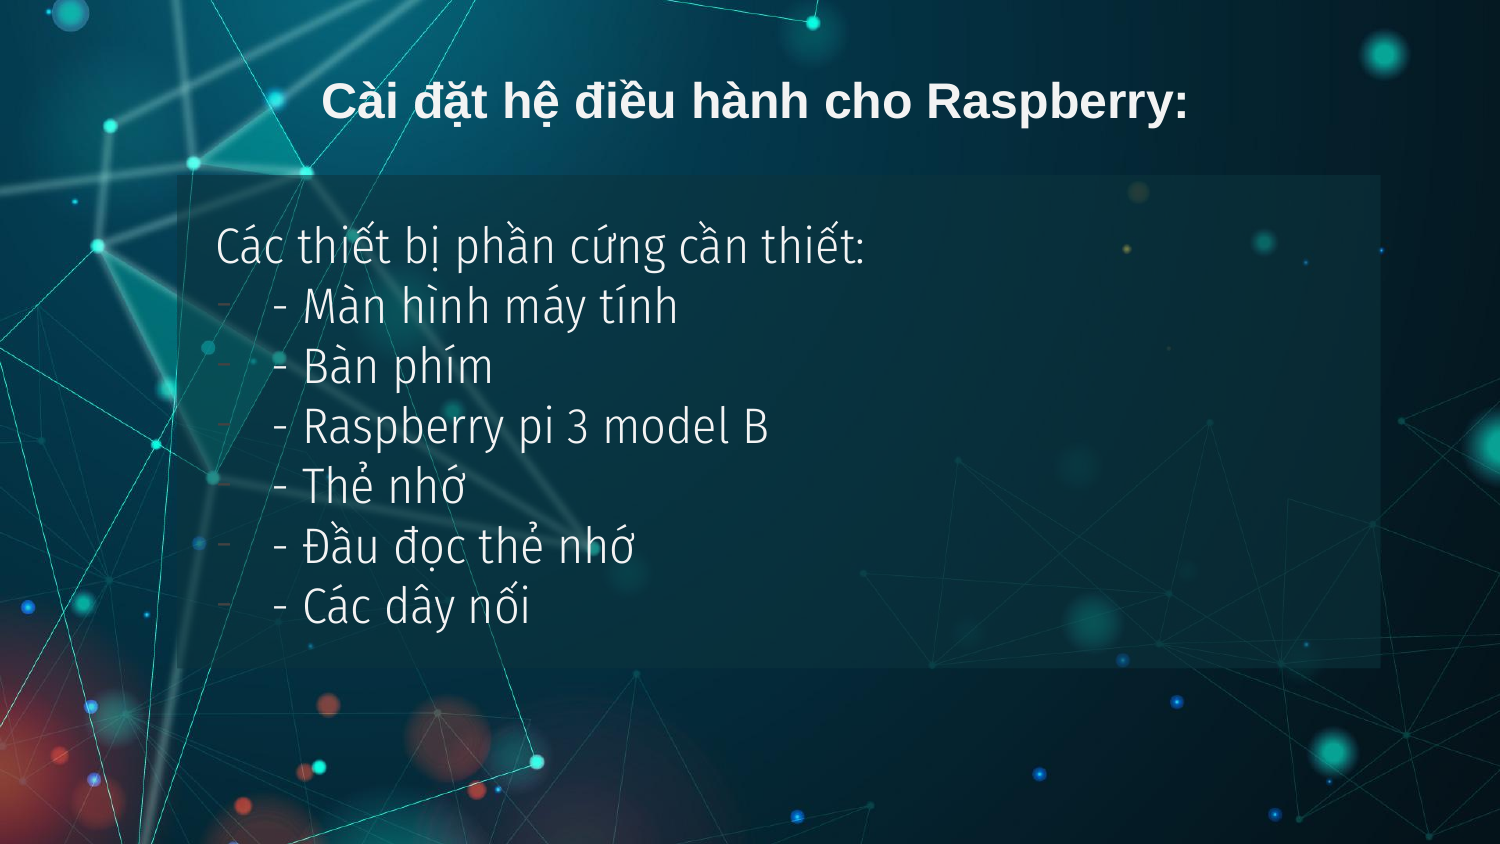

# Cài đặt hệ điều hành cho Raspberry:
Các thiết bị phần cứng cần thiết:
- Màn hình máy tính
- Bàn phím
- Raspberry pi 3 model B
- Thẻ nhớ
- Đầu đọc thẻ nhớ
- Các dây nối